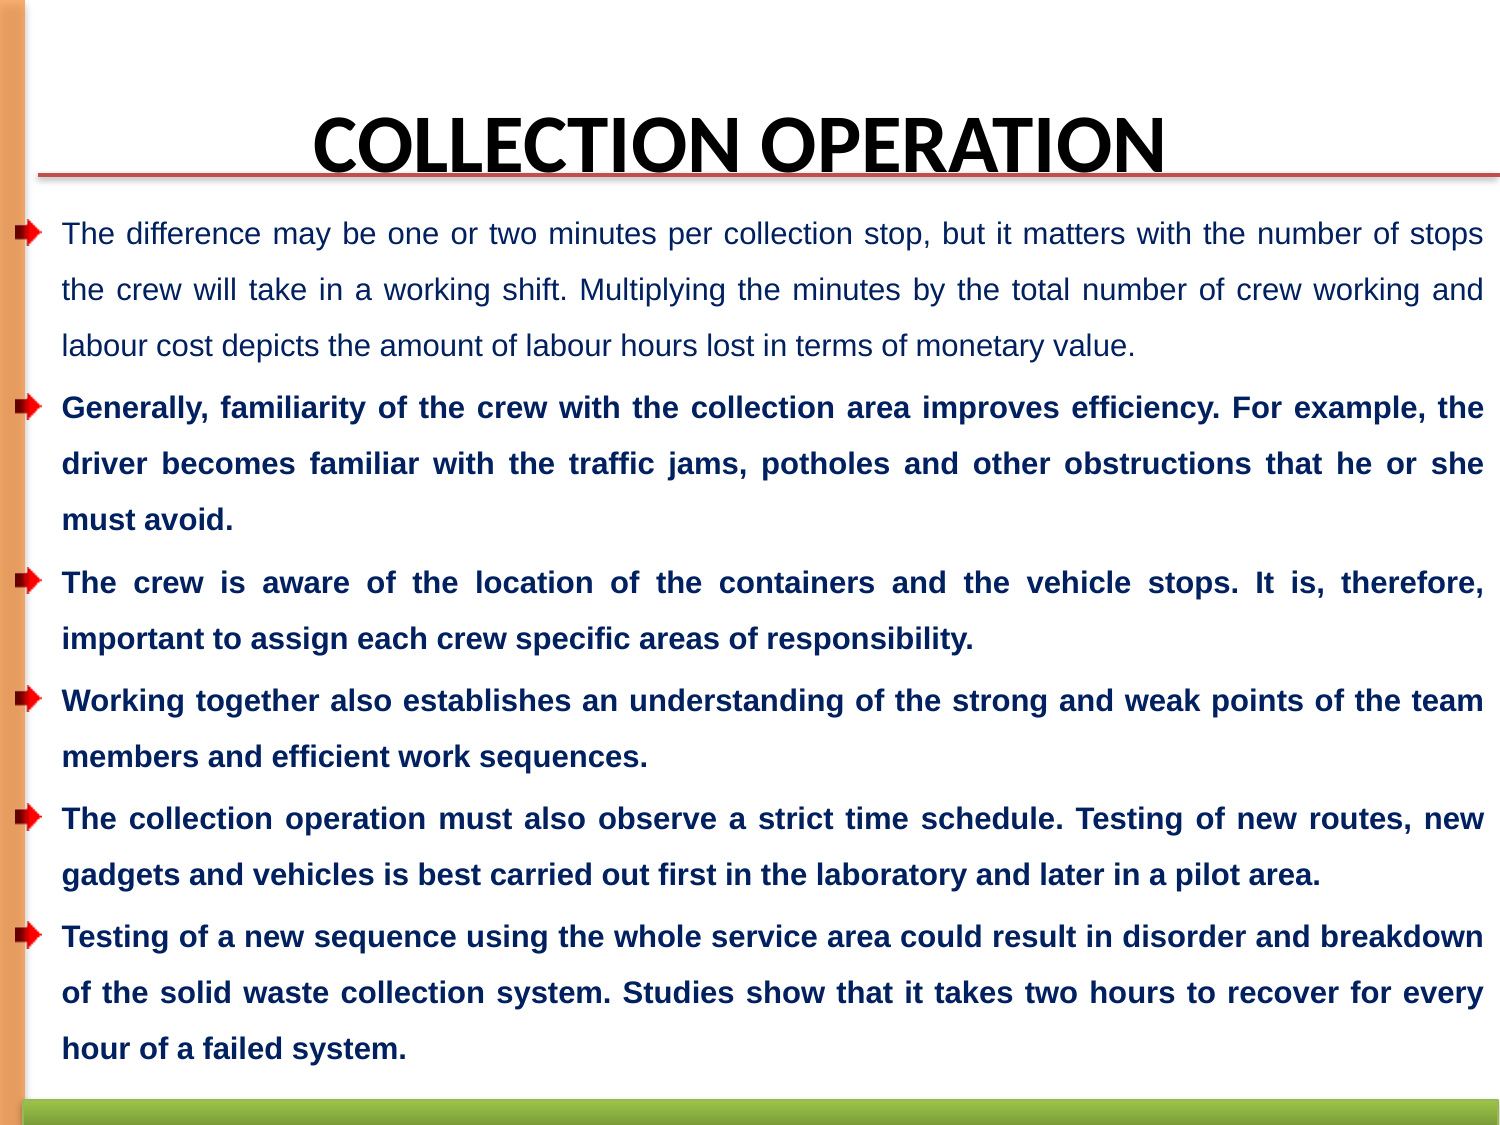

# COLLECTION OPERATION
The difference may be one or two minutes per collection stop, but it matters with the number of stops the crew will take in a working shift. Multiplying the minutes by the total number of crew working and labour cost depicts the amount of labour hours lost in terms of monetary value.
Generally, familiarity of the crew with the collection area improves efficiency. For example, the driver becomes familiar with the traffic jams, potholes and other obstructions that he or she must avoid.
The crew is aware of the location of the containers and the vehicle stops. It is, therefore, important to assign each crew specific areas of responsibility.
Working together also establishes an understanding of the strong and weak points of the team members and efficient work sequences.
The collection operation must also observe a strict time schedule. Testing of new routes, new gadgets and vehicles is best carried out first in the laboratory and later in a pilot area.
Testing of a new sequence using the whole service area could result in disorder and breakdown of the solid waste collection system. Studies show that it takes two hours to recover for every hour of a failed system.